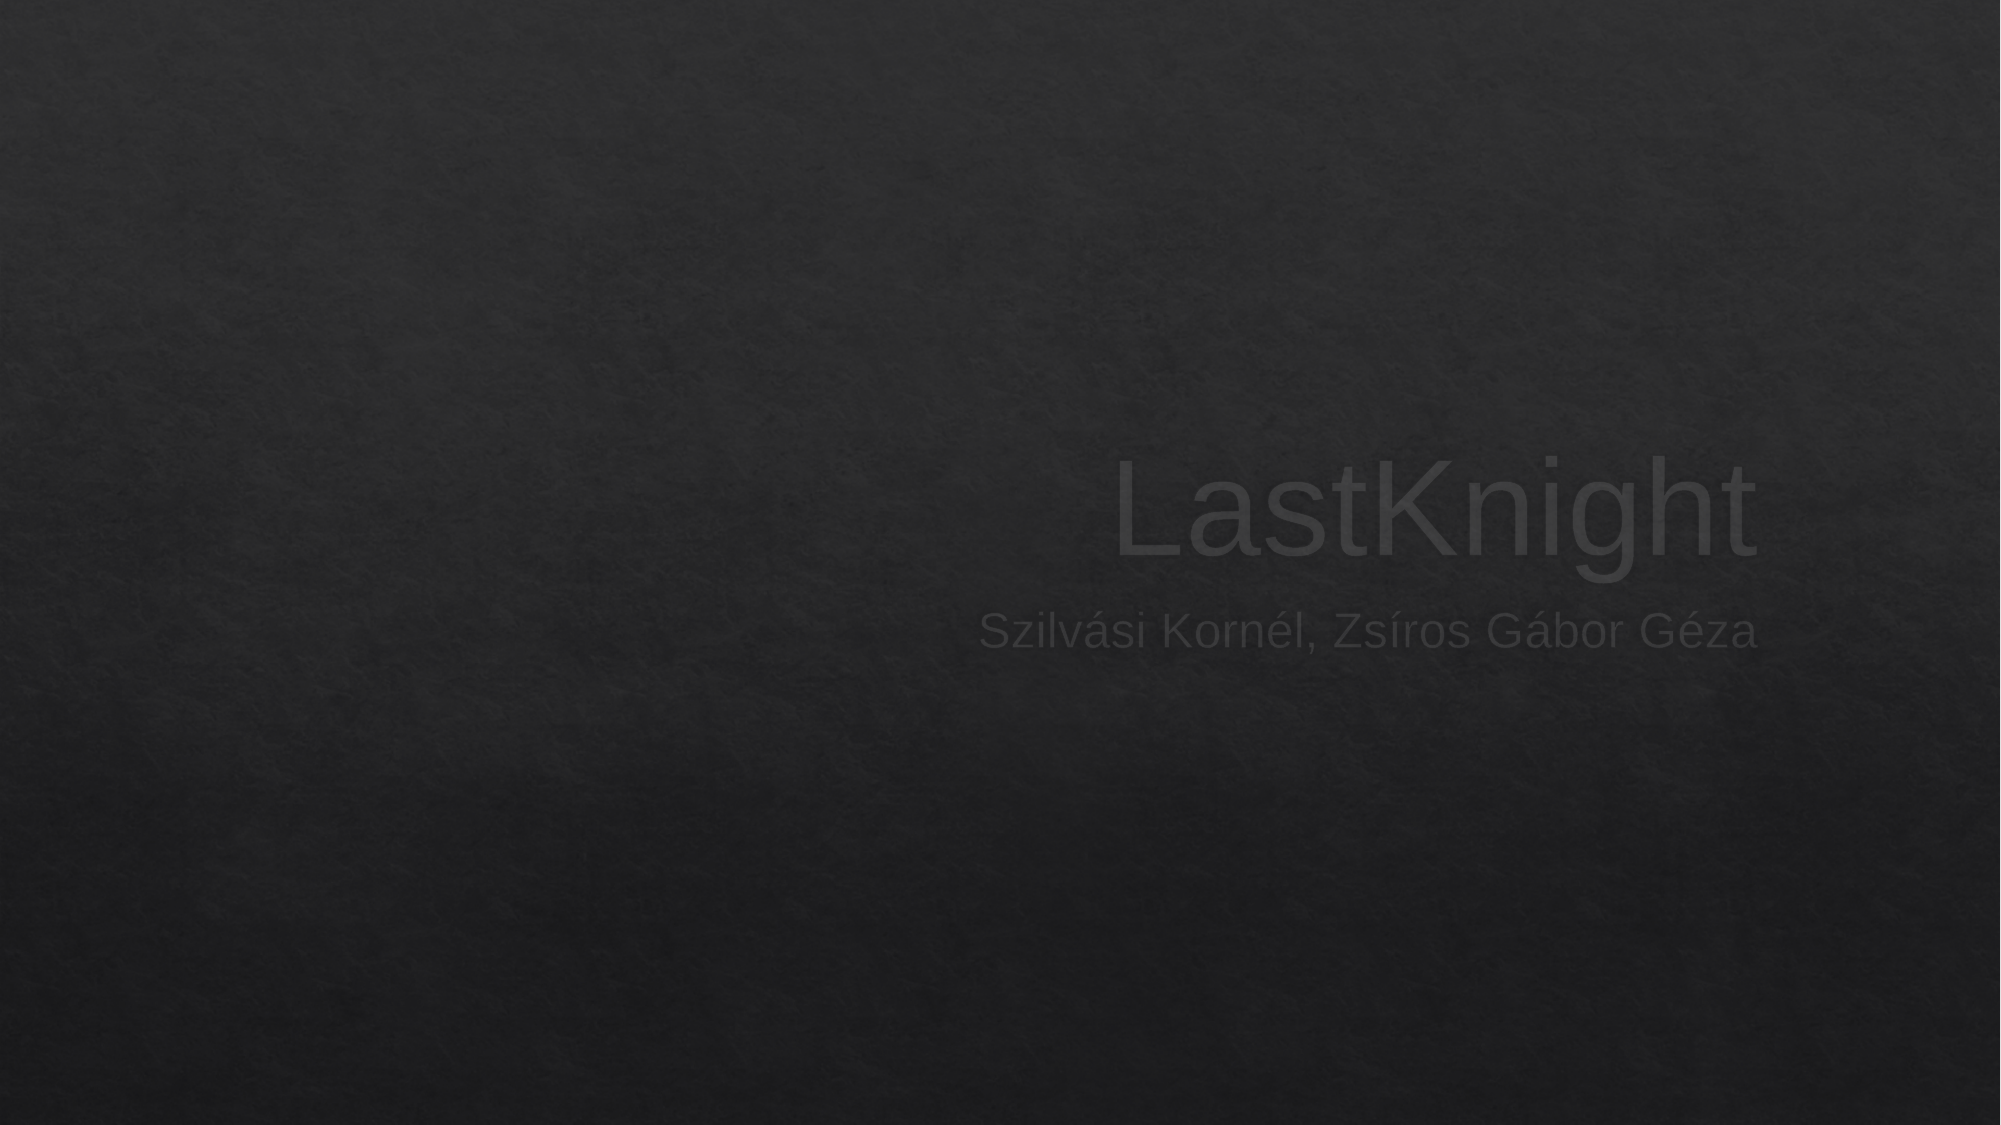

# LastKnight
Szilvási Kornél, Zsíros Gábor Géza